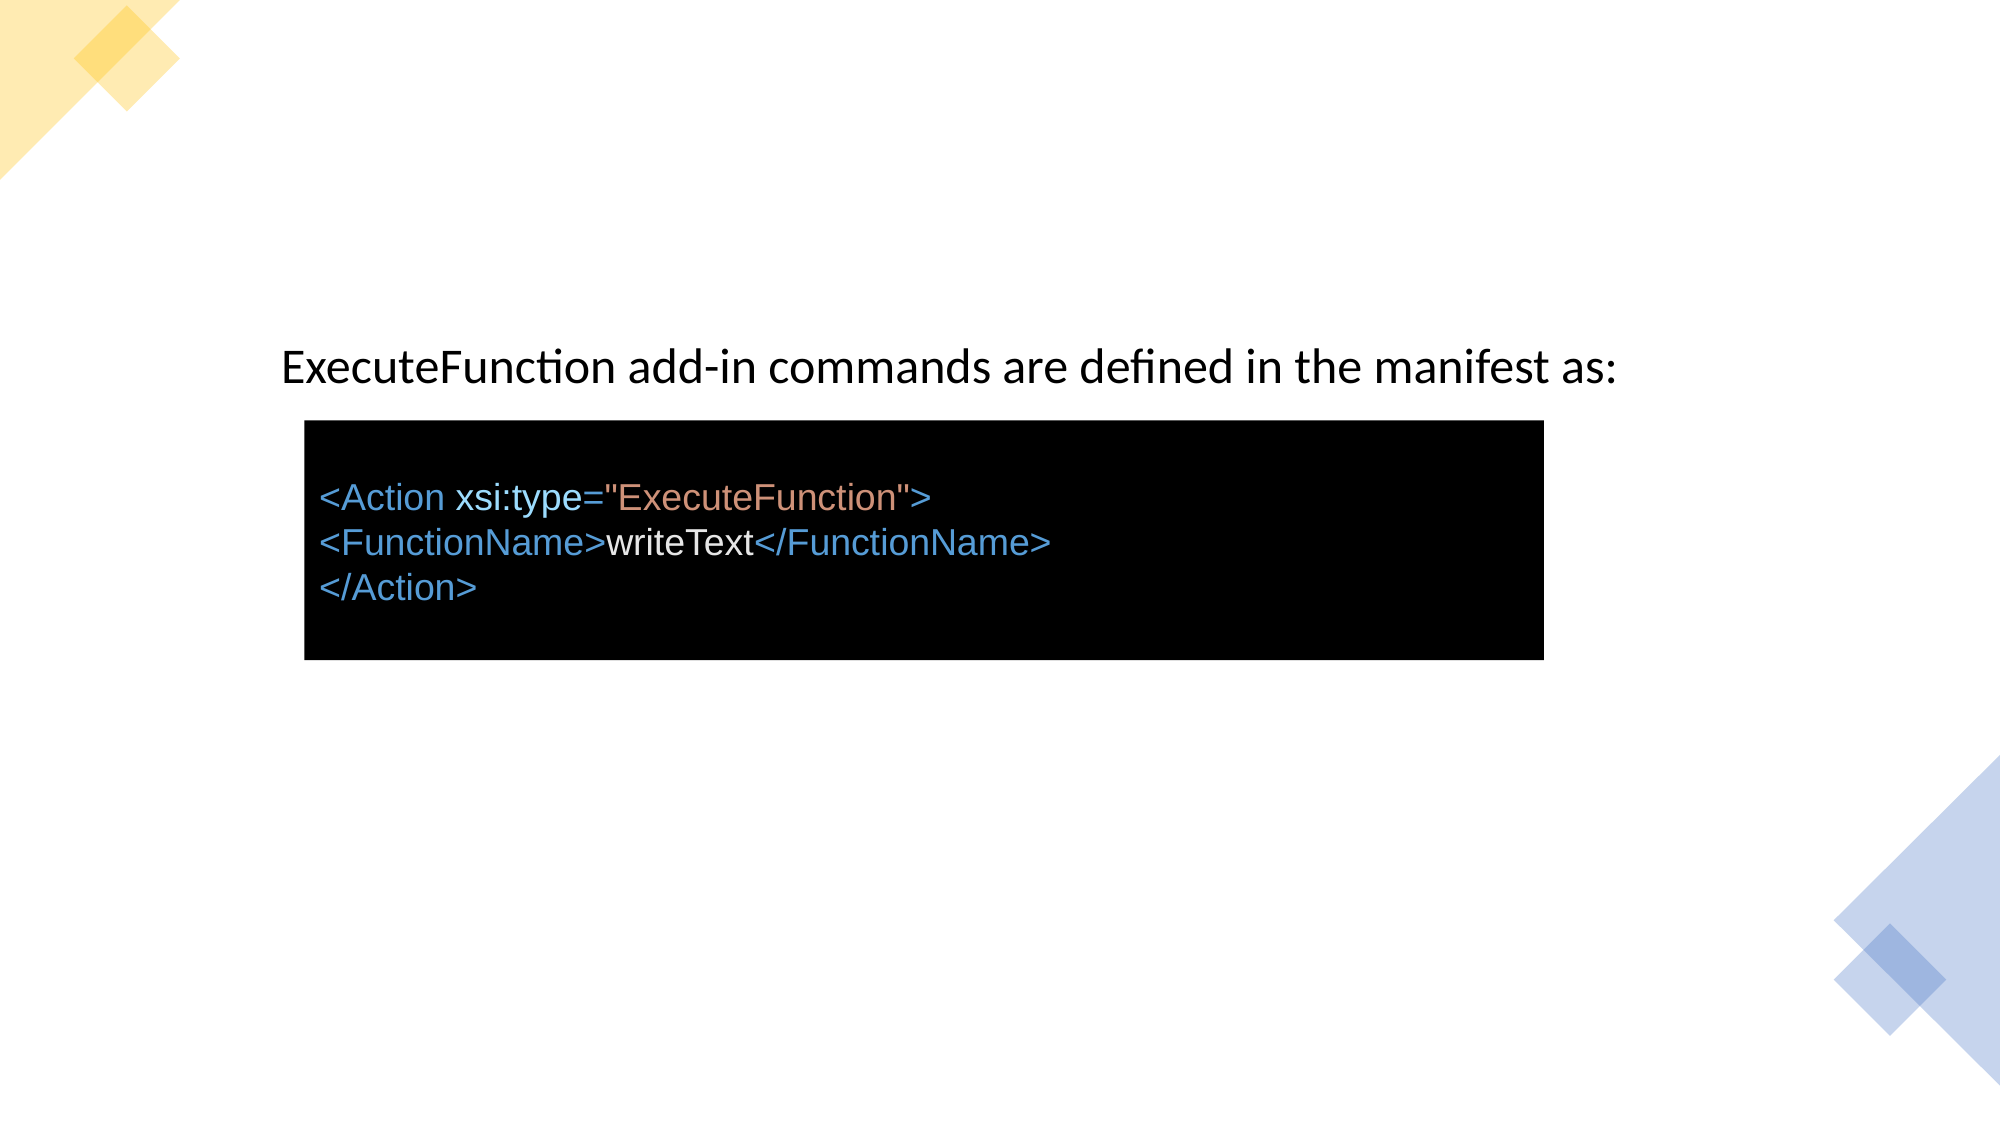

ExecuteFunction add-in commands are defined in the manifest as:

<Action xsi:type="ExecuteFunction">       	<FunctionName>writeText</FunctionName>
</Action>